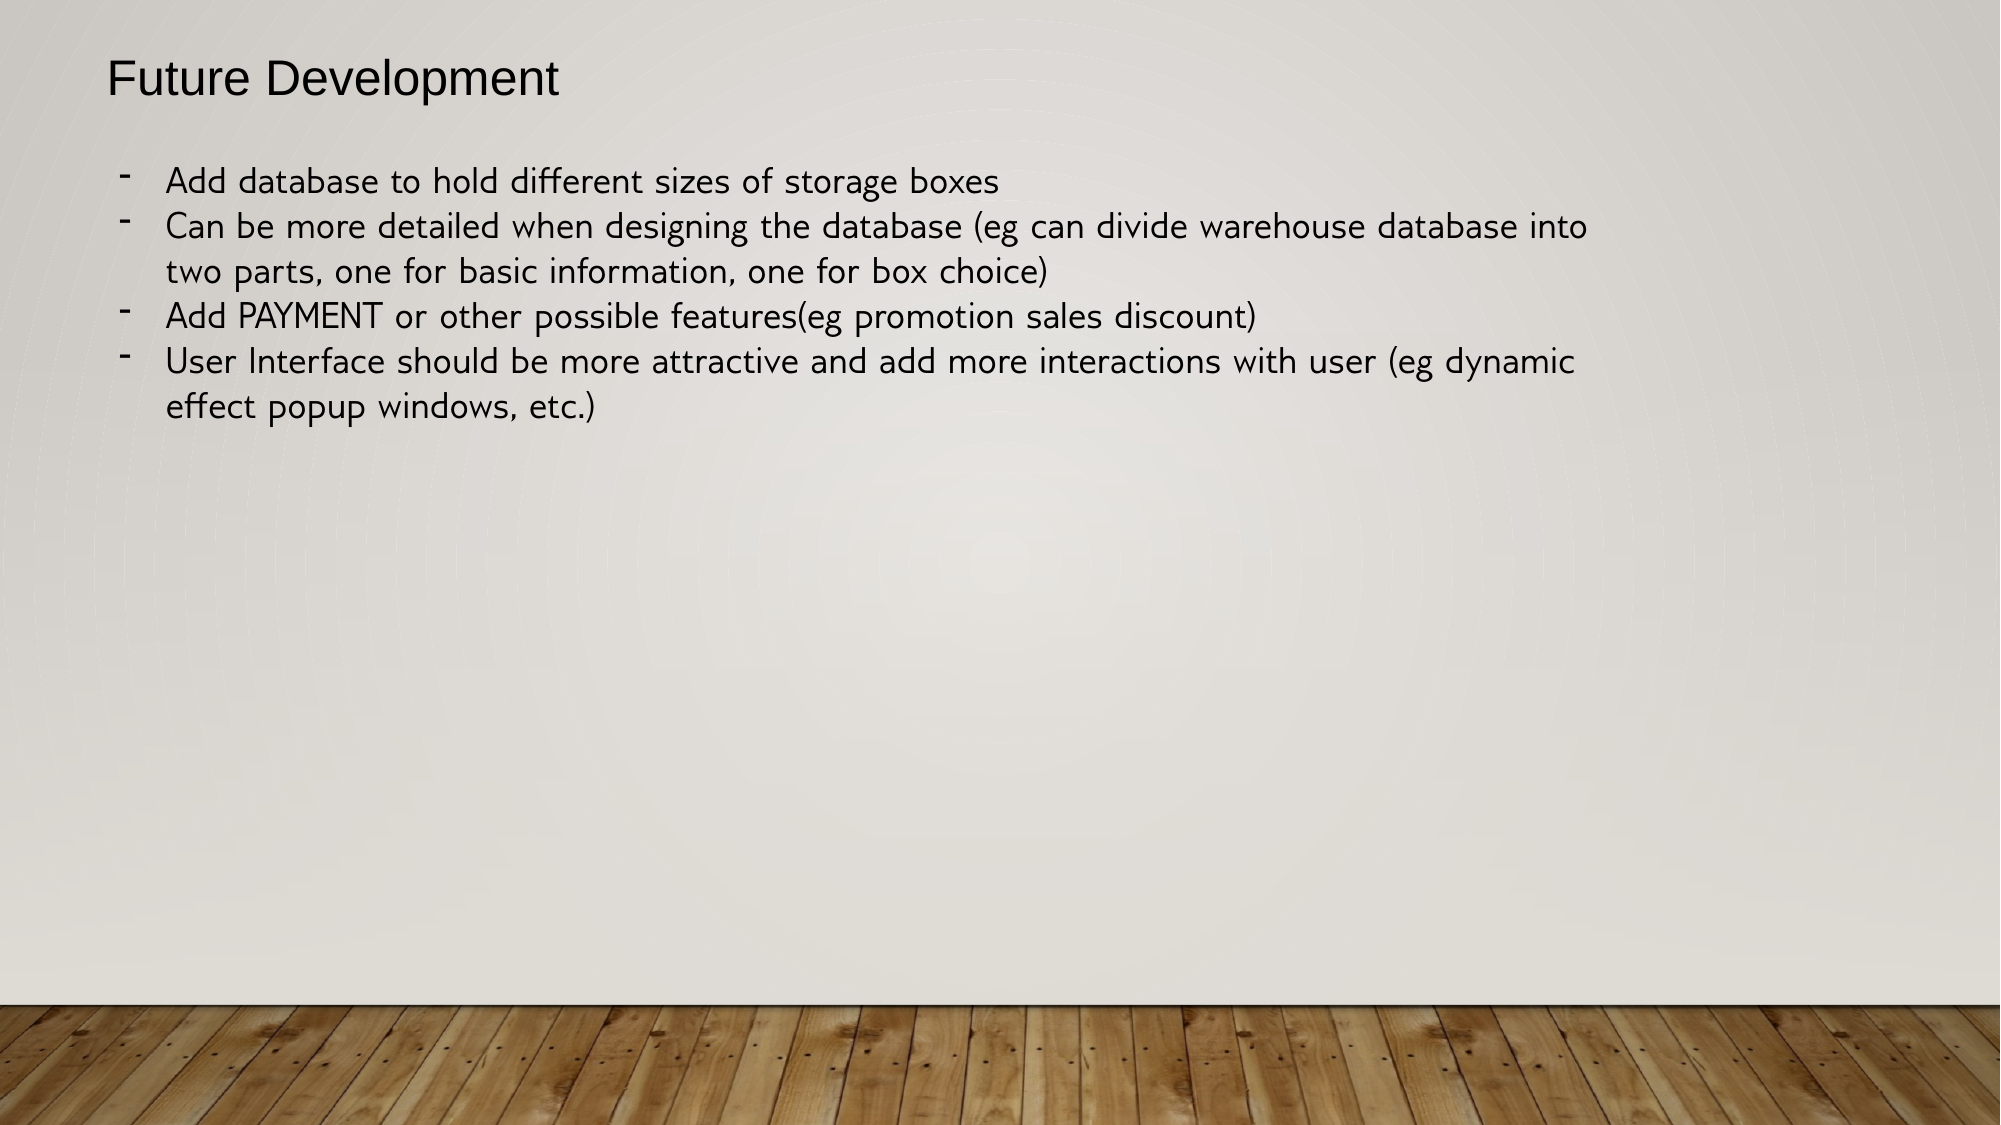

Future Development
Add database to hold different sizes of storage boxes
Can be more detailed when designing the database (eg can divide warehouse database into two parts, one for basic information, one for box choice)
Add PAYMENT or other possible features(eg promotion sales discount)
User Interface should be more attractive and add more interactions with user (eg dynamic effect popup windows, etc.)